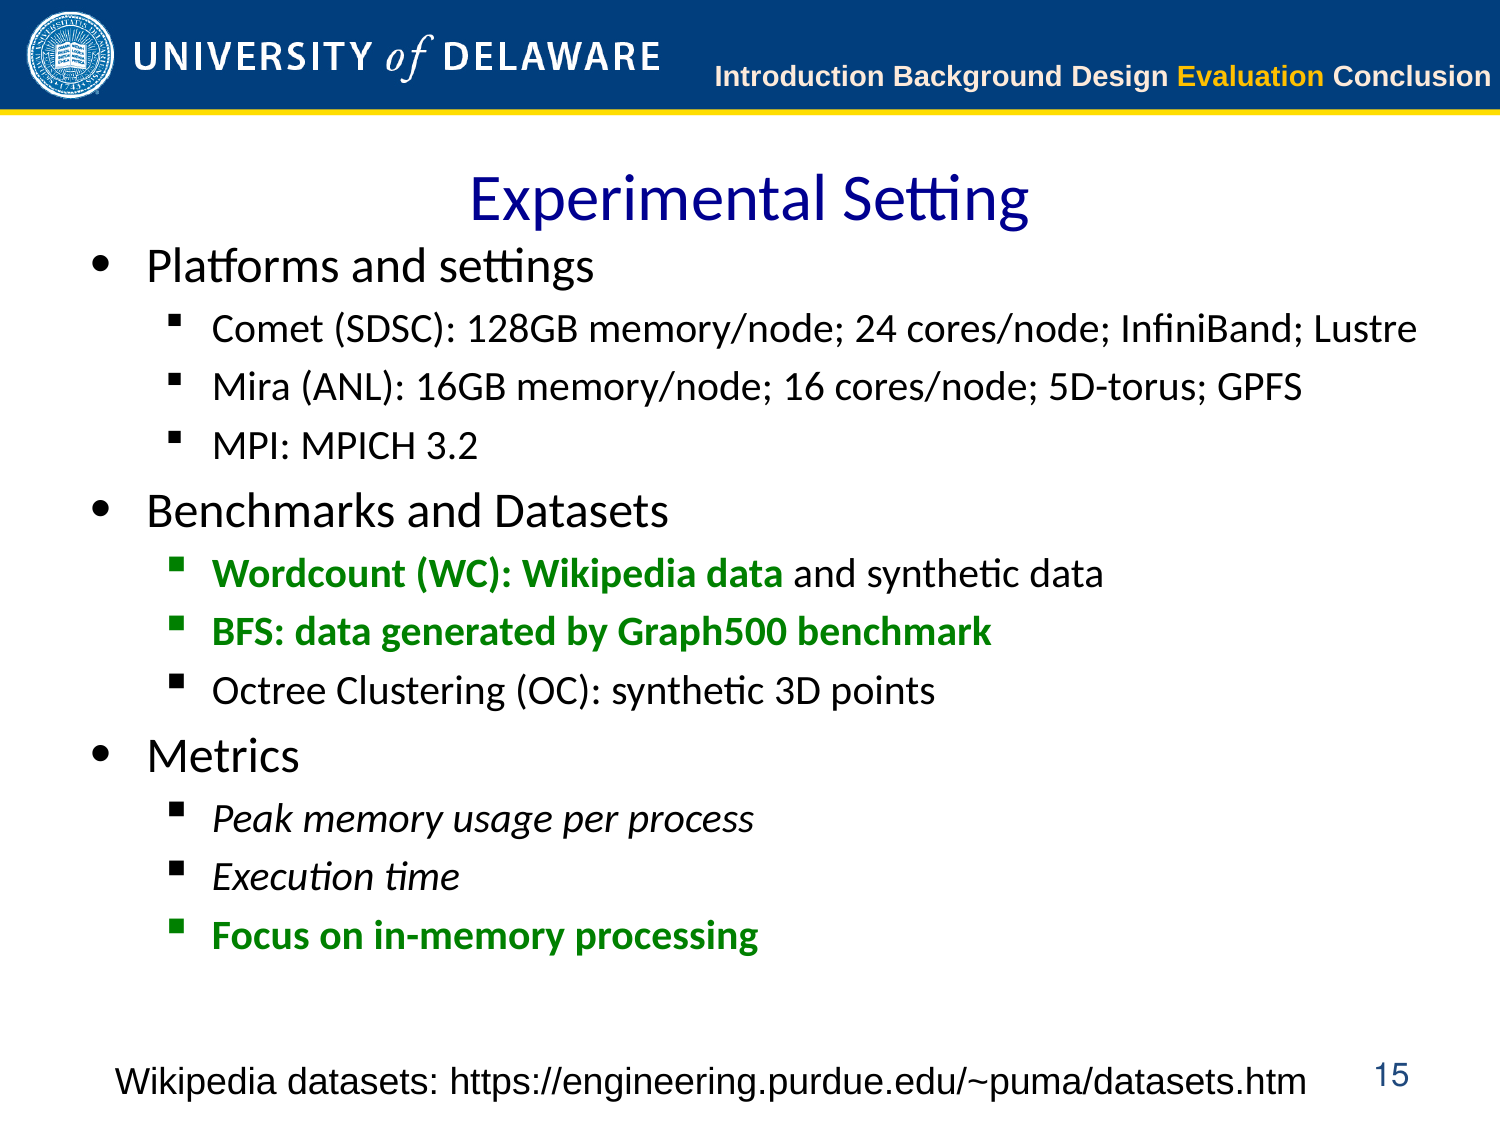

Introduction Background Design Evaluation Conclusion
# Experimental Setting
Platforms and settings
Comet (SDSC): 128GB memory/node; 24 cores/node; InfiniBand; Lustre
Mira (ANL): 16GB memory/node; 16 cores/node; 5D-torus; GPFS
MPI: MPICH 3.2
Benchmarks and Datasets
Wordcount (WC): Wikipedia data and synthetic data
BFS: data generated by Graph500 benchmark
Octree Clustering (OC): synthetic 3D points
Metrics
Peak memory usage per process
Execution time
Focus on in-memory processing

15
Wikipedia datasets: https://engineering.purdue.edu/~puma/datasets.htm